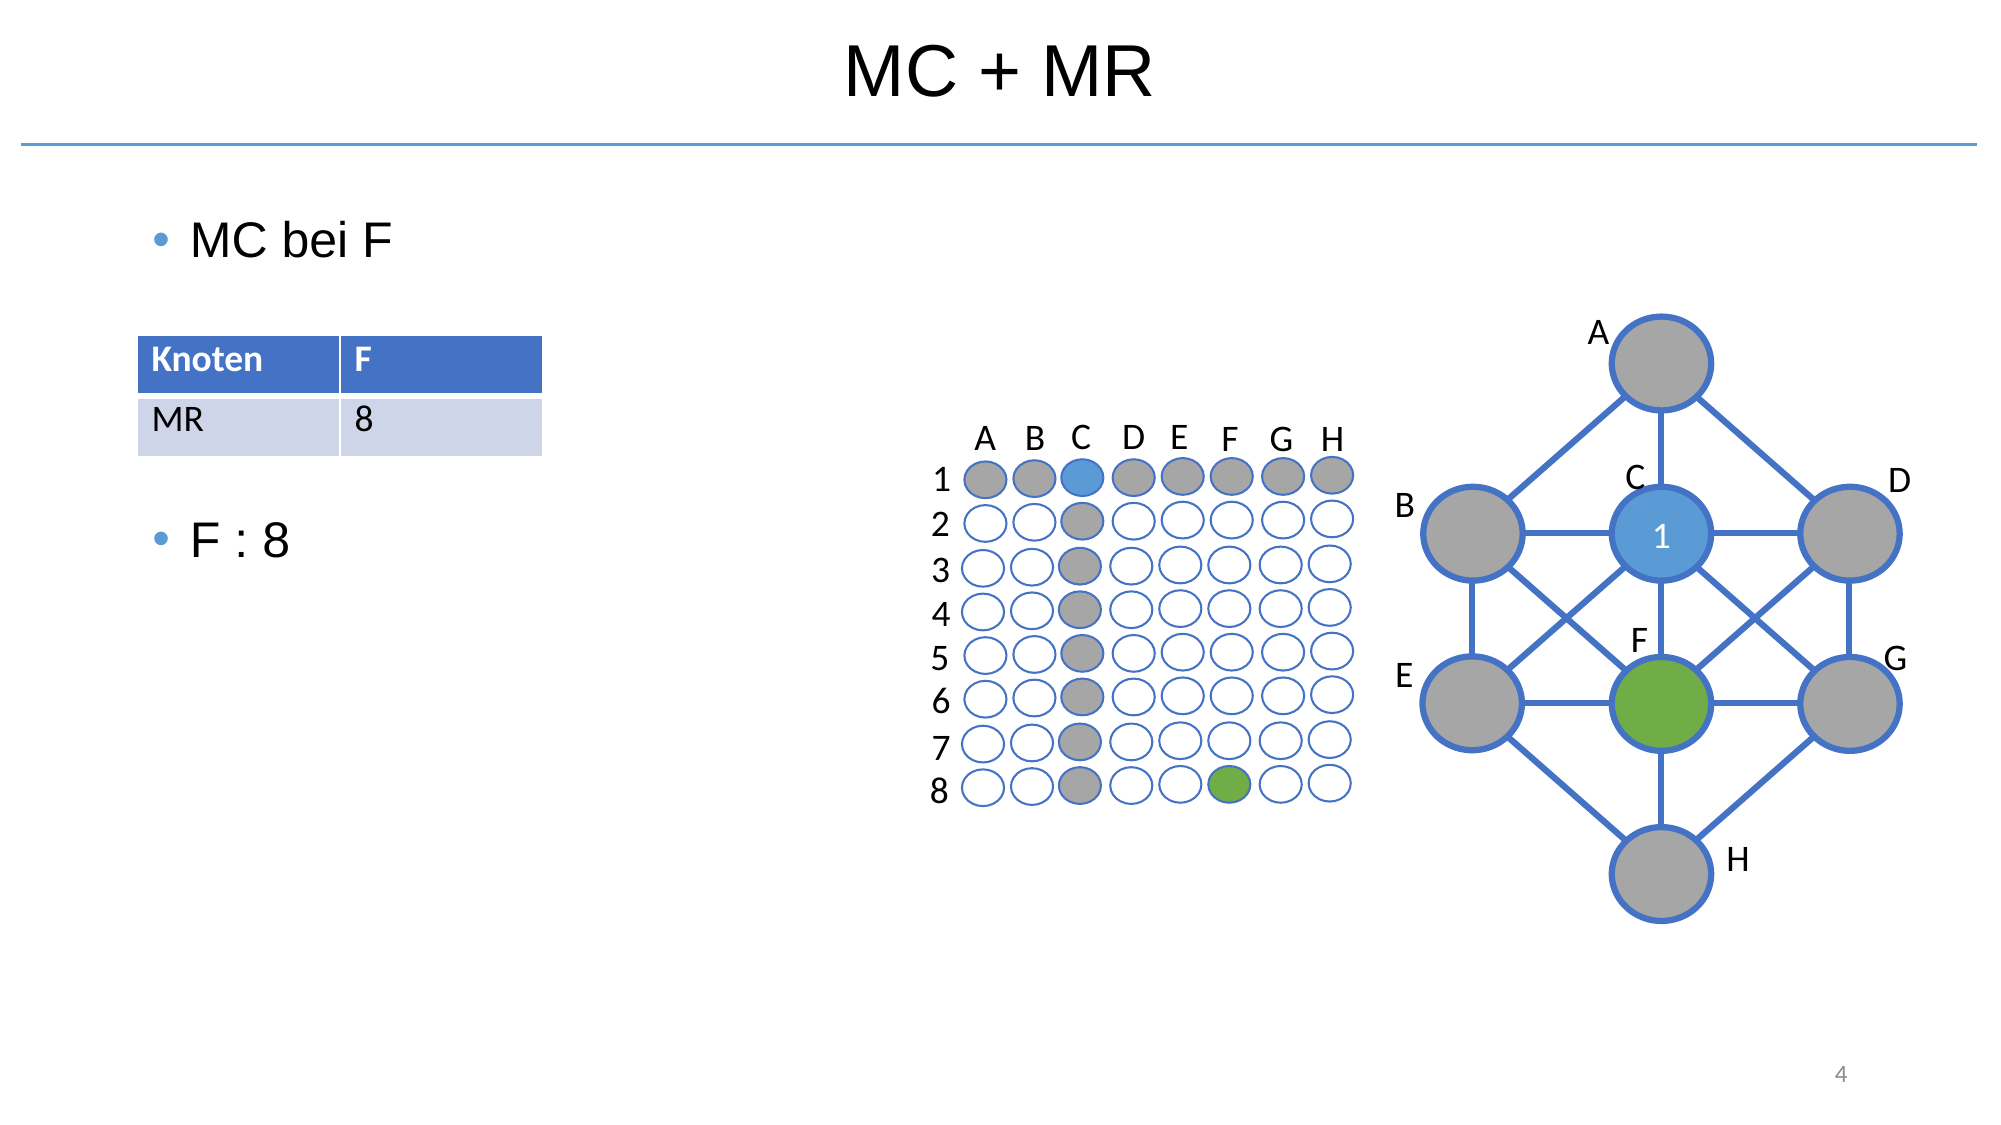

# MC + MR
MC bei F

F : 8

A

1

C
D
B
F
G
E
H
| Knoten | F |
| --- | --- |
| MR | 8 |
C
D
E
A
B
F
G
H
1

2
3
4
5
6
7
8
4